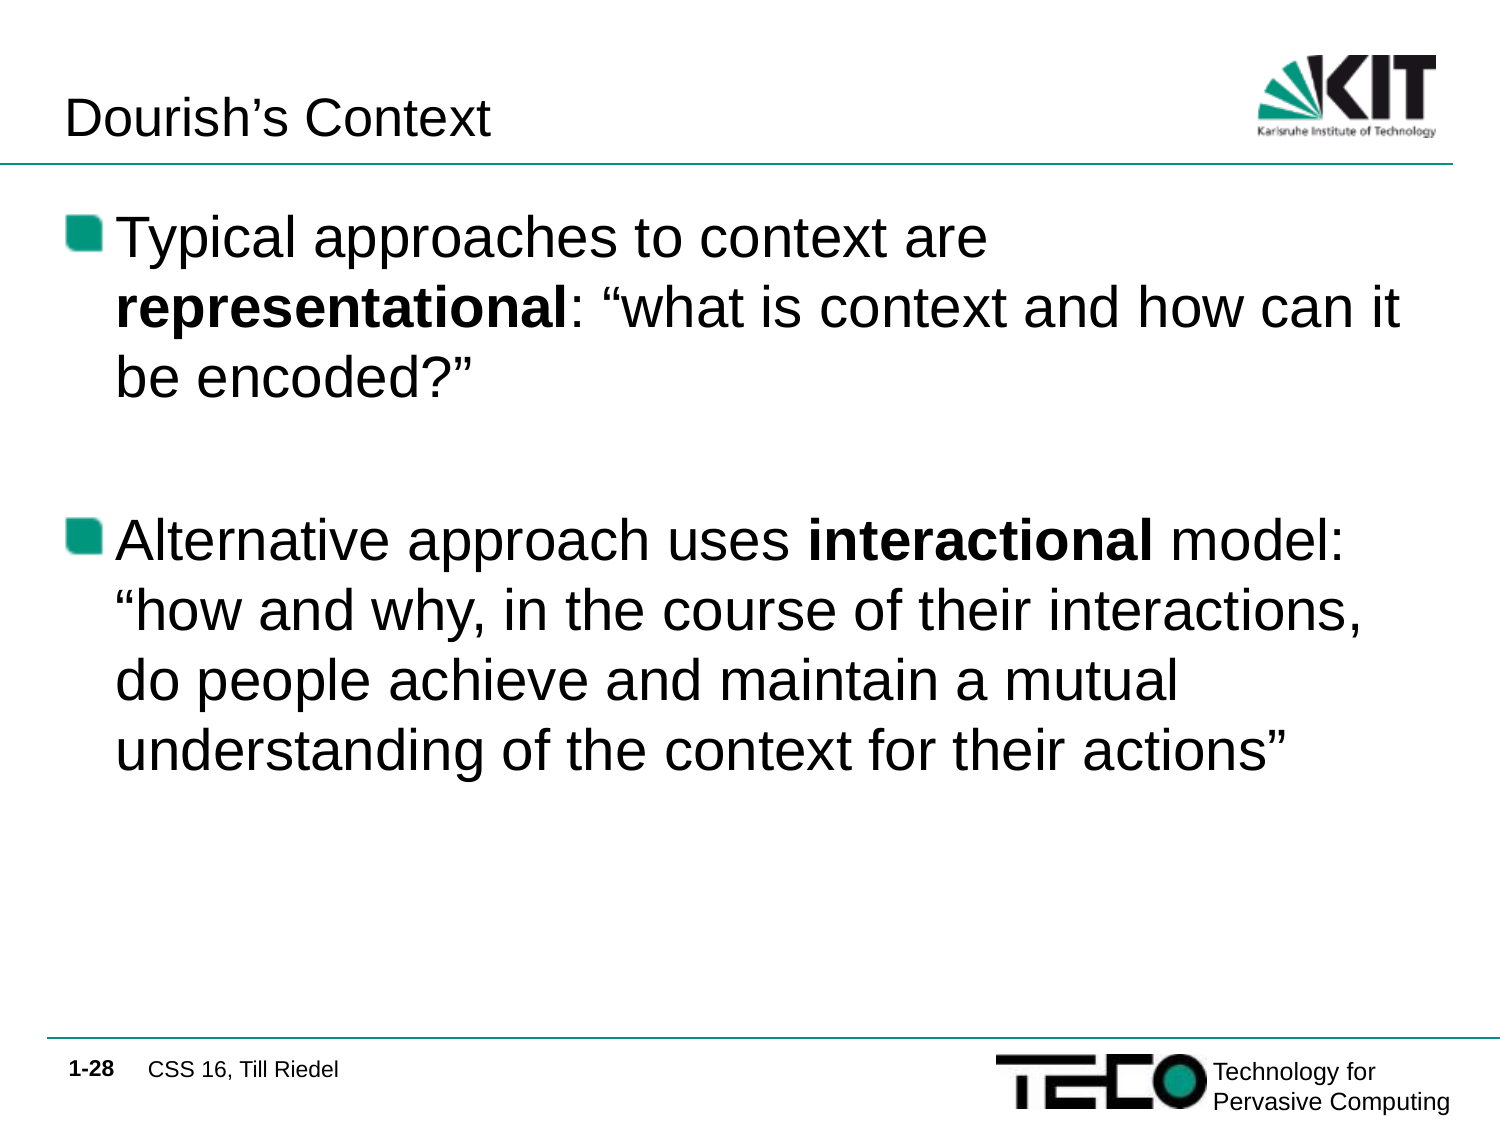

# Dourish’s Context
Typical approaches to context are representational: “what is context and how can it be encoded?”

Alternative approach uses interactional model: “how and why, in the course of their interactions, do people achieve and maintain a mutual understanding of the context for their actions”